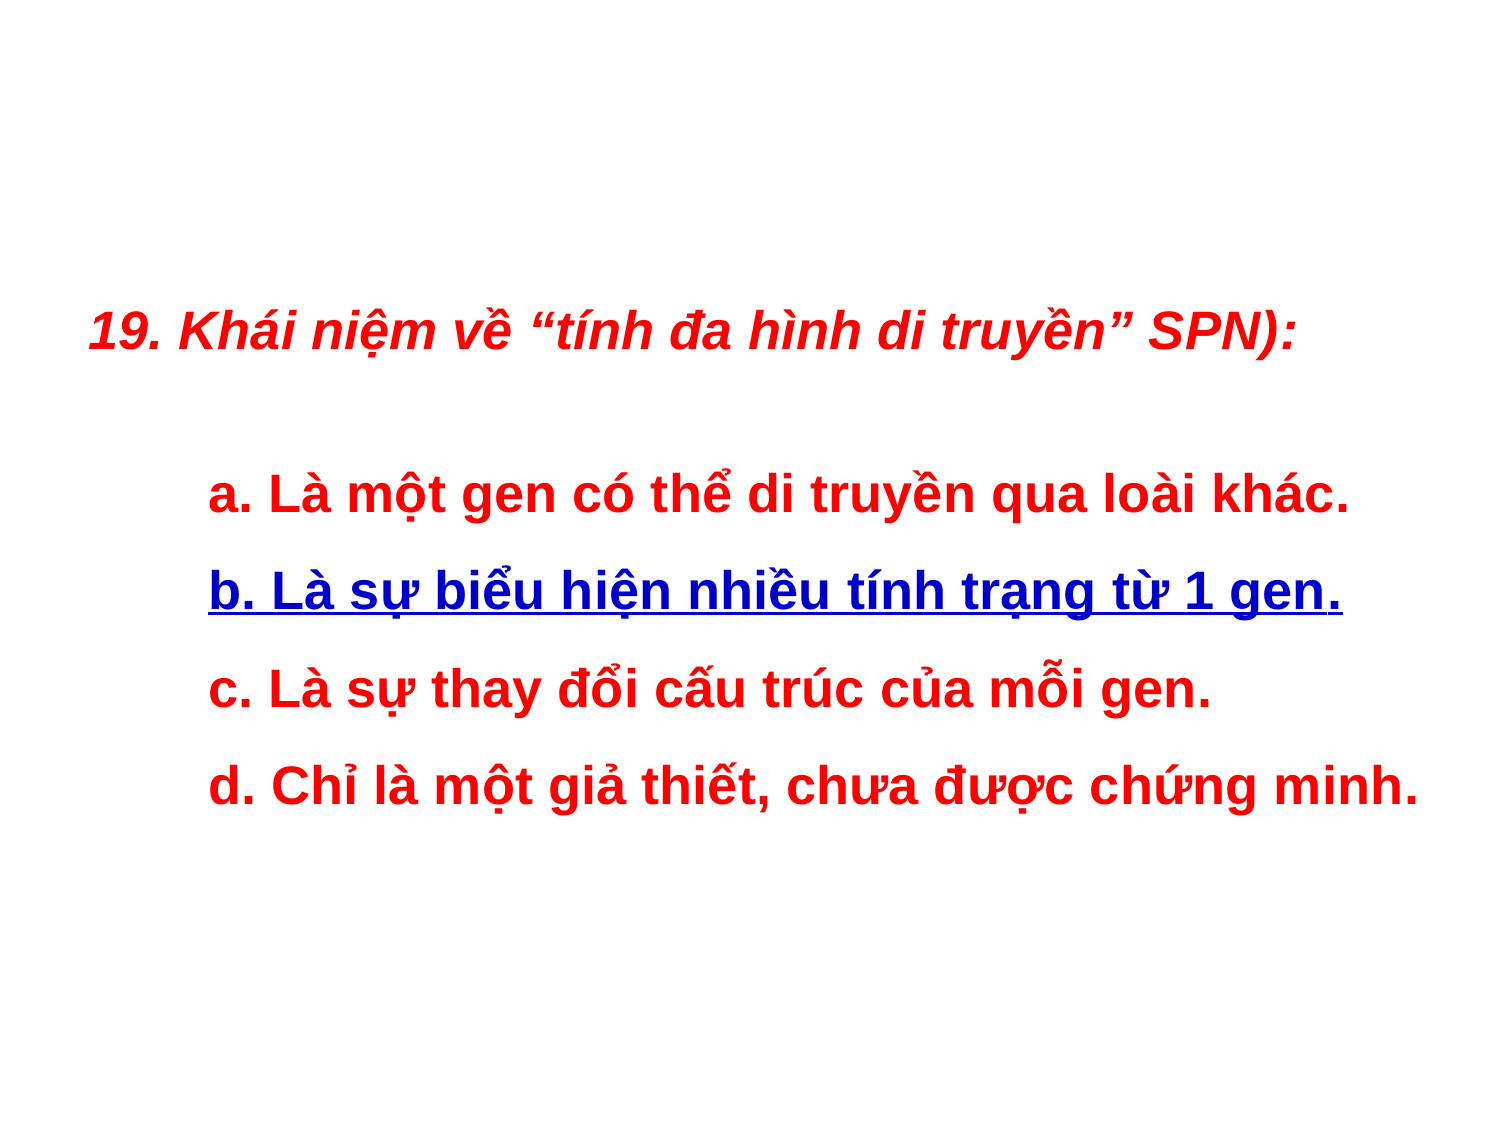

19. Khái niệm về “tính đa hình di truyền” SPN):

        a. Là một gen có thể di truyền qua loài khác.
        b. Là sự biểu hiện nhiều tính trạng từ 1 gen.
        c. Là sự thay đổi cấu trúc của mỗi gen.
        d. Chỉ là một giả thiết, chưa được chứng minh.